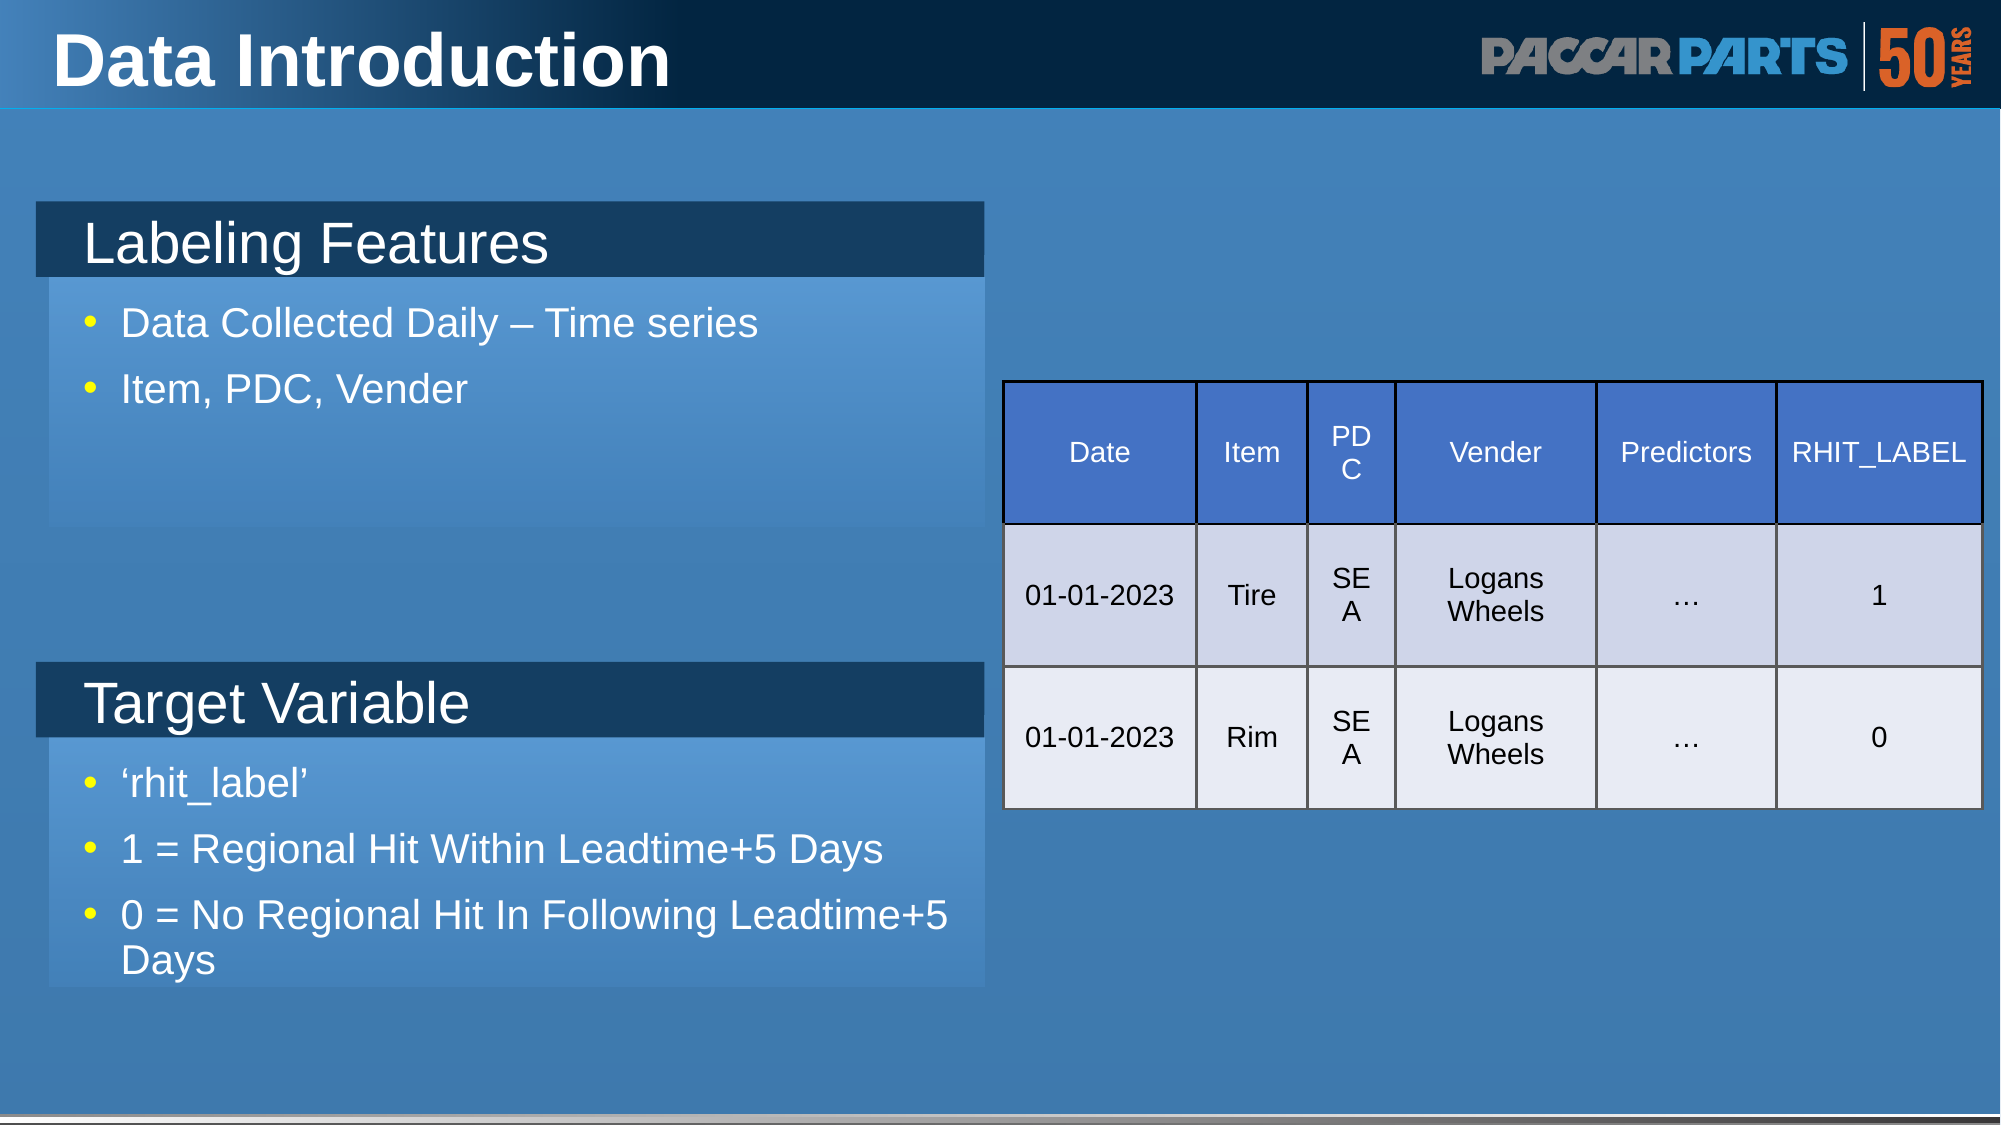

# Data Introduction
Labeling Features
Data Collected Daily – Time series
Item, PDC, Vender

| Date | Item | PDC | Vender | Predictors | RHIT\_LABEL |
| --- | --- | --- | --- | --- | --- |
| 01-01-2023 | Tire | SEA | Logans Wheels | … | 1 |
| 01-01-2023 | Rim | SEA | Logans Wheels | … | 0 |
Target Variable
‘rhit_label’
1 = Regional Hit Within Leadtime+5 Days
0 = No Regional Hit In Following Leadtime+5 Days